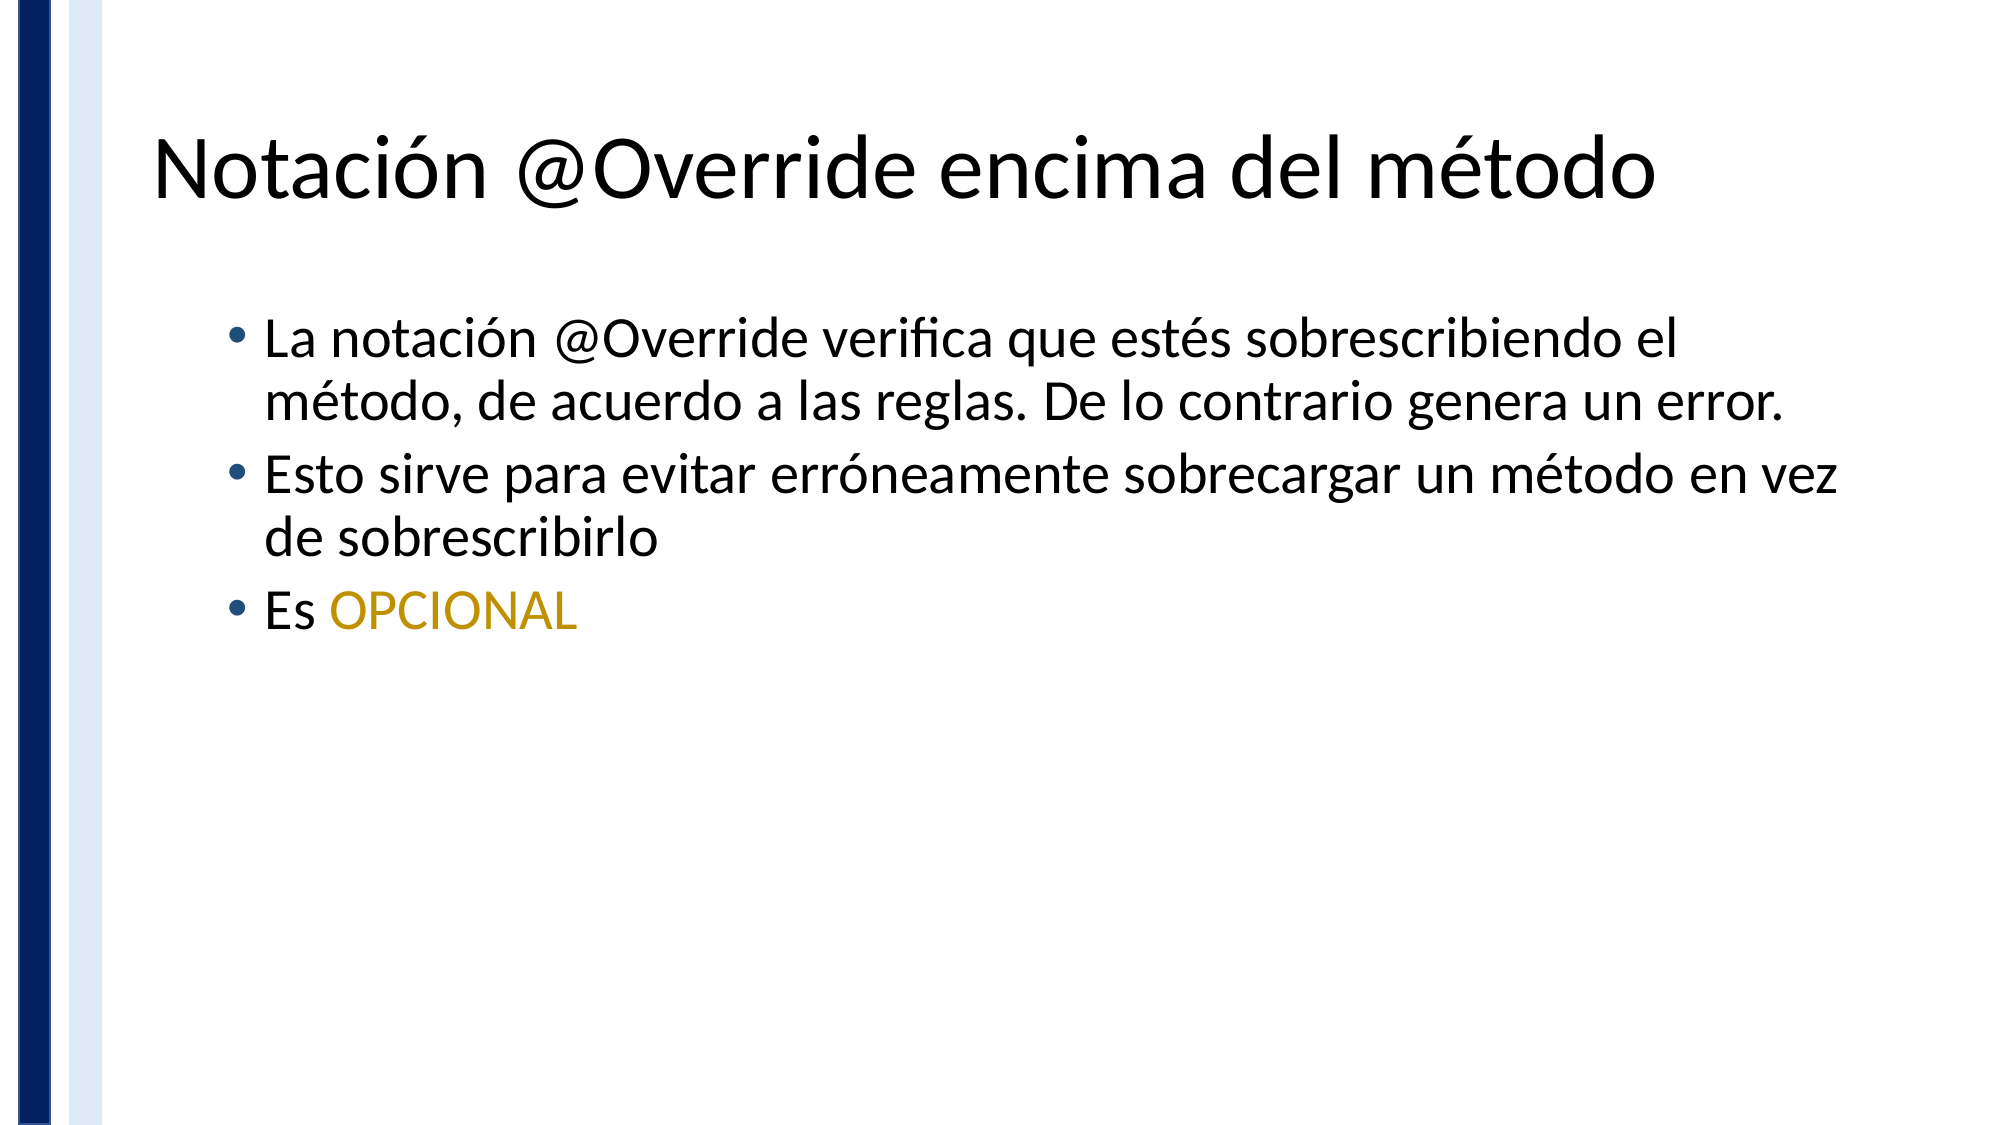

# Notación @Override encima del método
La notación @Override verifica que estés sobrescribiendo el método, de acuerdo a las reglas. De lo contrario genera un error.
Esto sirve para evitar erróneamente sobrecargar un método en vez de sobrescribirlo
Es OPCIONAL